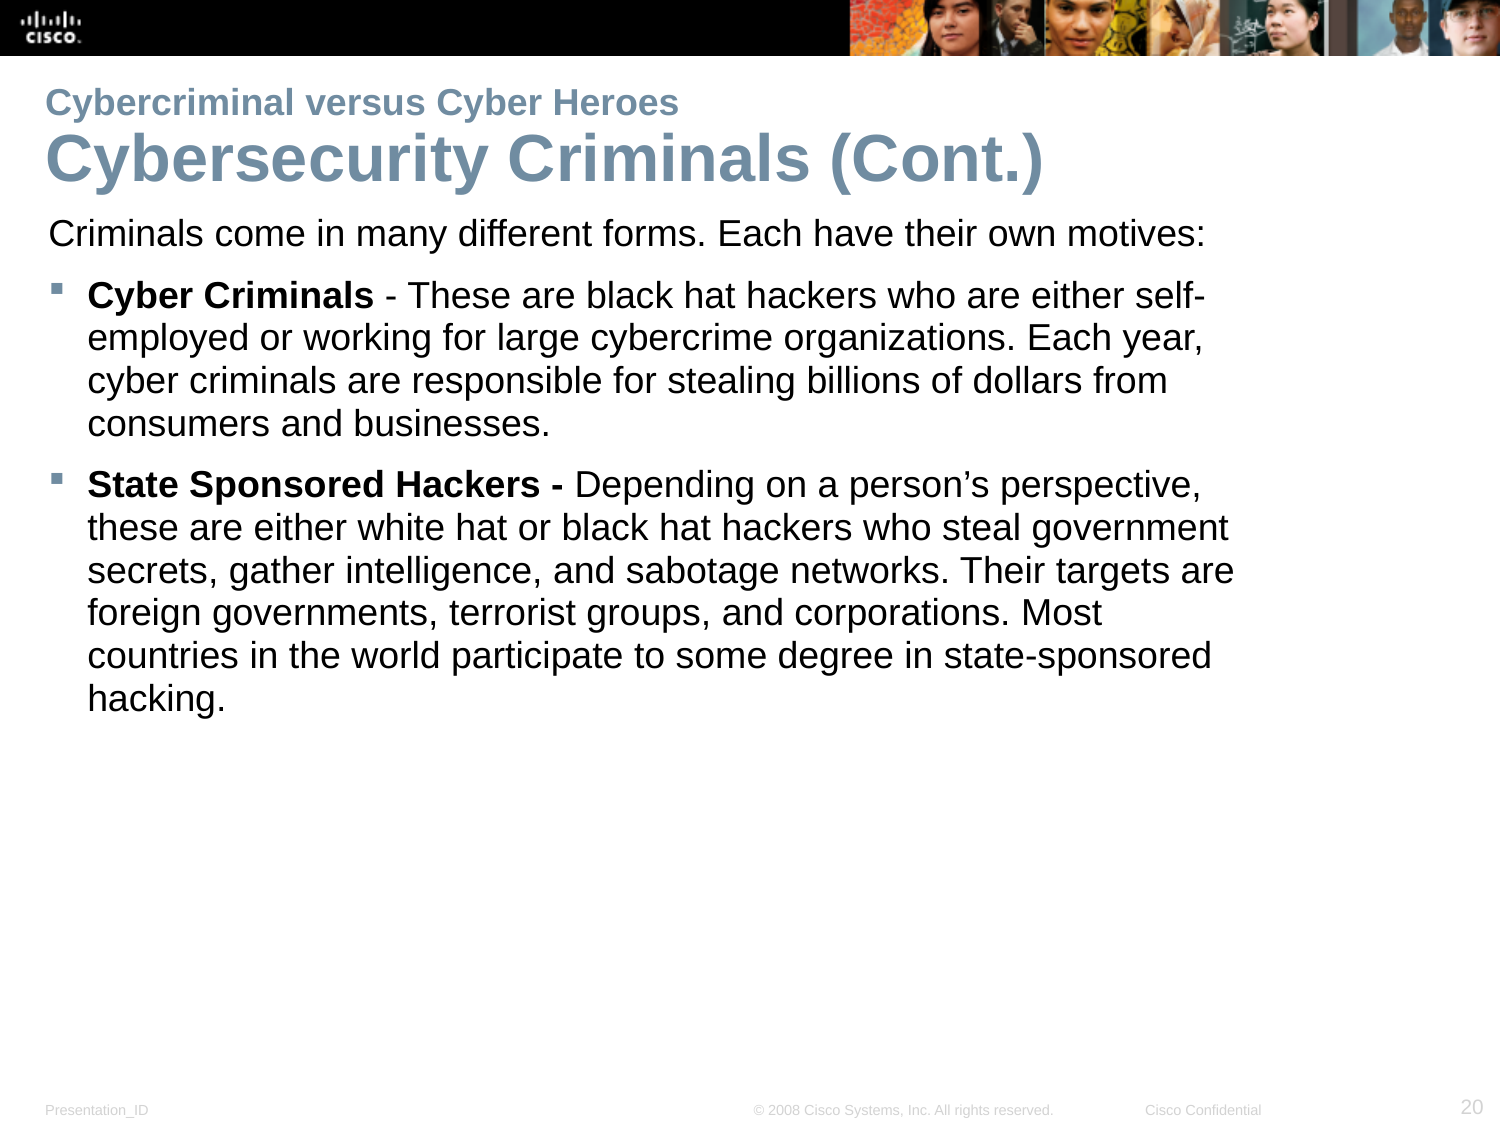

# Cybercriminal versus Cyber Heroes Cybersecurity Criminals (Cont.)
Criminals come in many different forms. Each have their own motives:
Cyber Criminals - These are black hat hackers who are either self-employed or working for large cybercrime organizations. Each year, cyber criminals are responsible for stealing billions of dollars from consumers and businesses.
State Sponsored Hackers - Depending on a person’s perspective, these are either white hat or black hat hackers who steal government secrets, gather intelligence, and sabotage networks. Their targets are foreign governments, terrorist groups, and corporations. Most countries in the world participate to some degree in state-sponsored hacking.